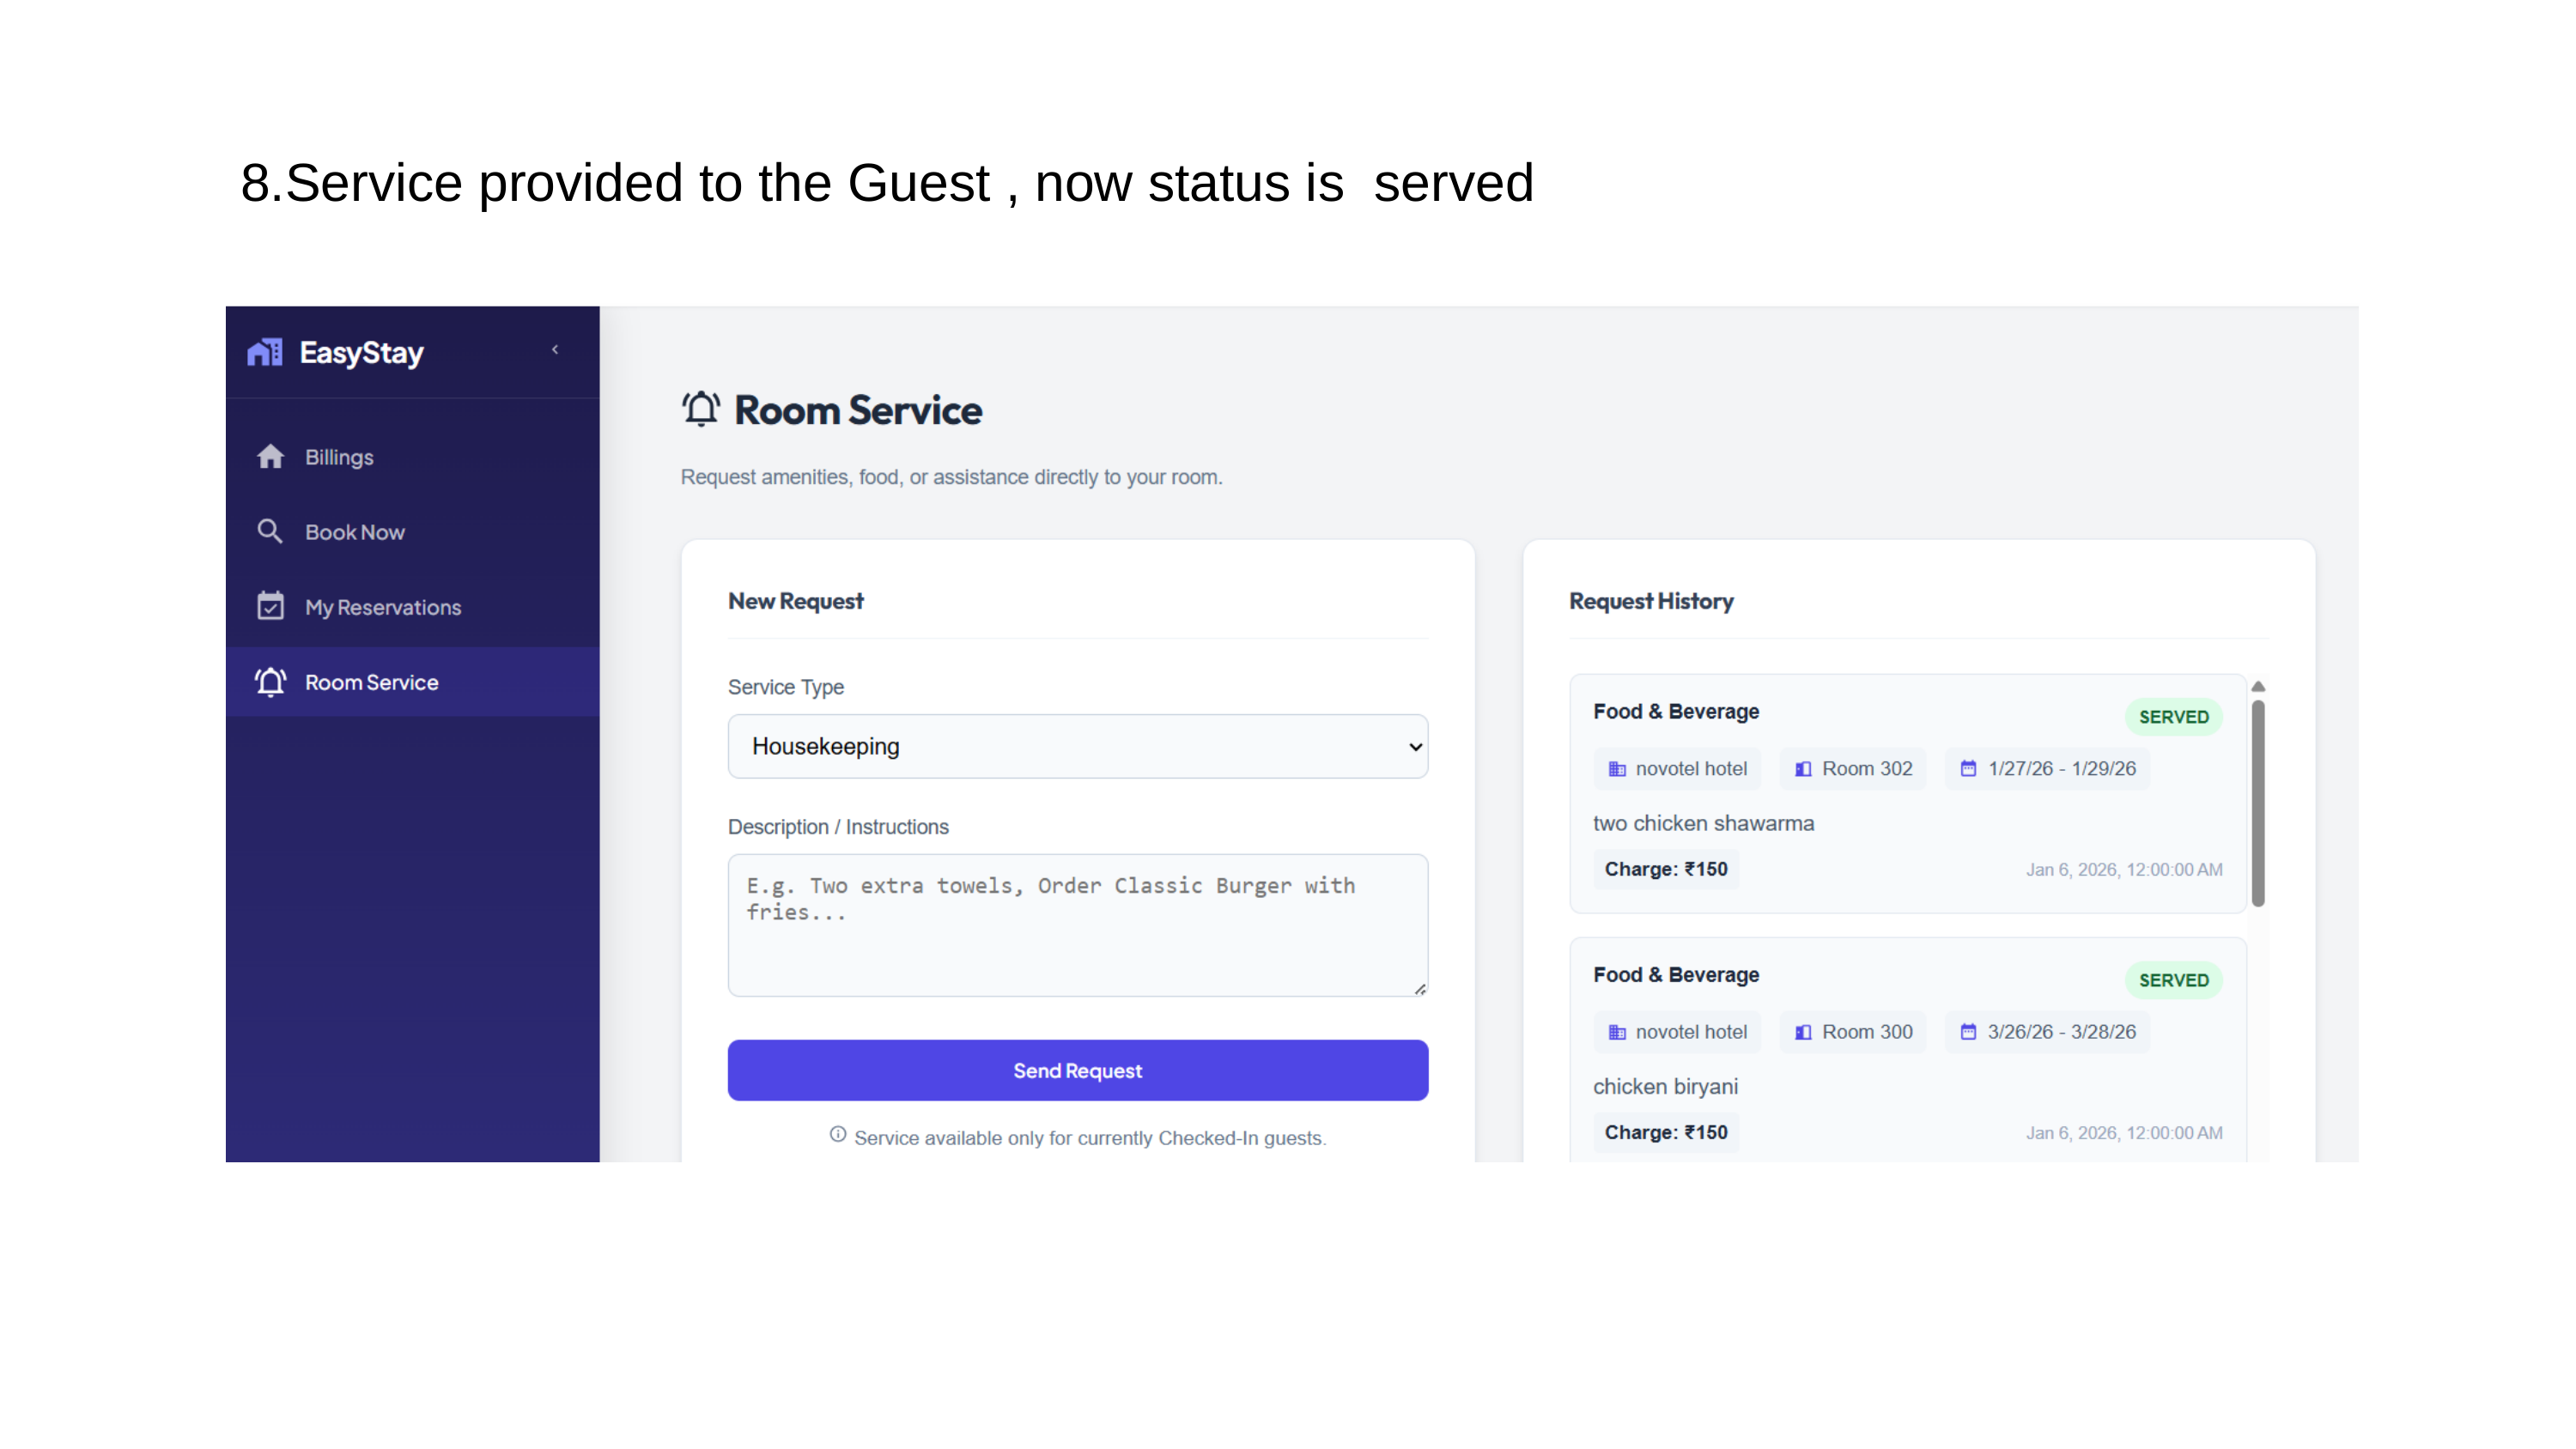

8.Service provided to the Guest , now status is  served